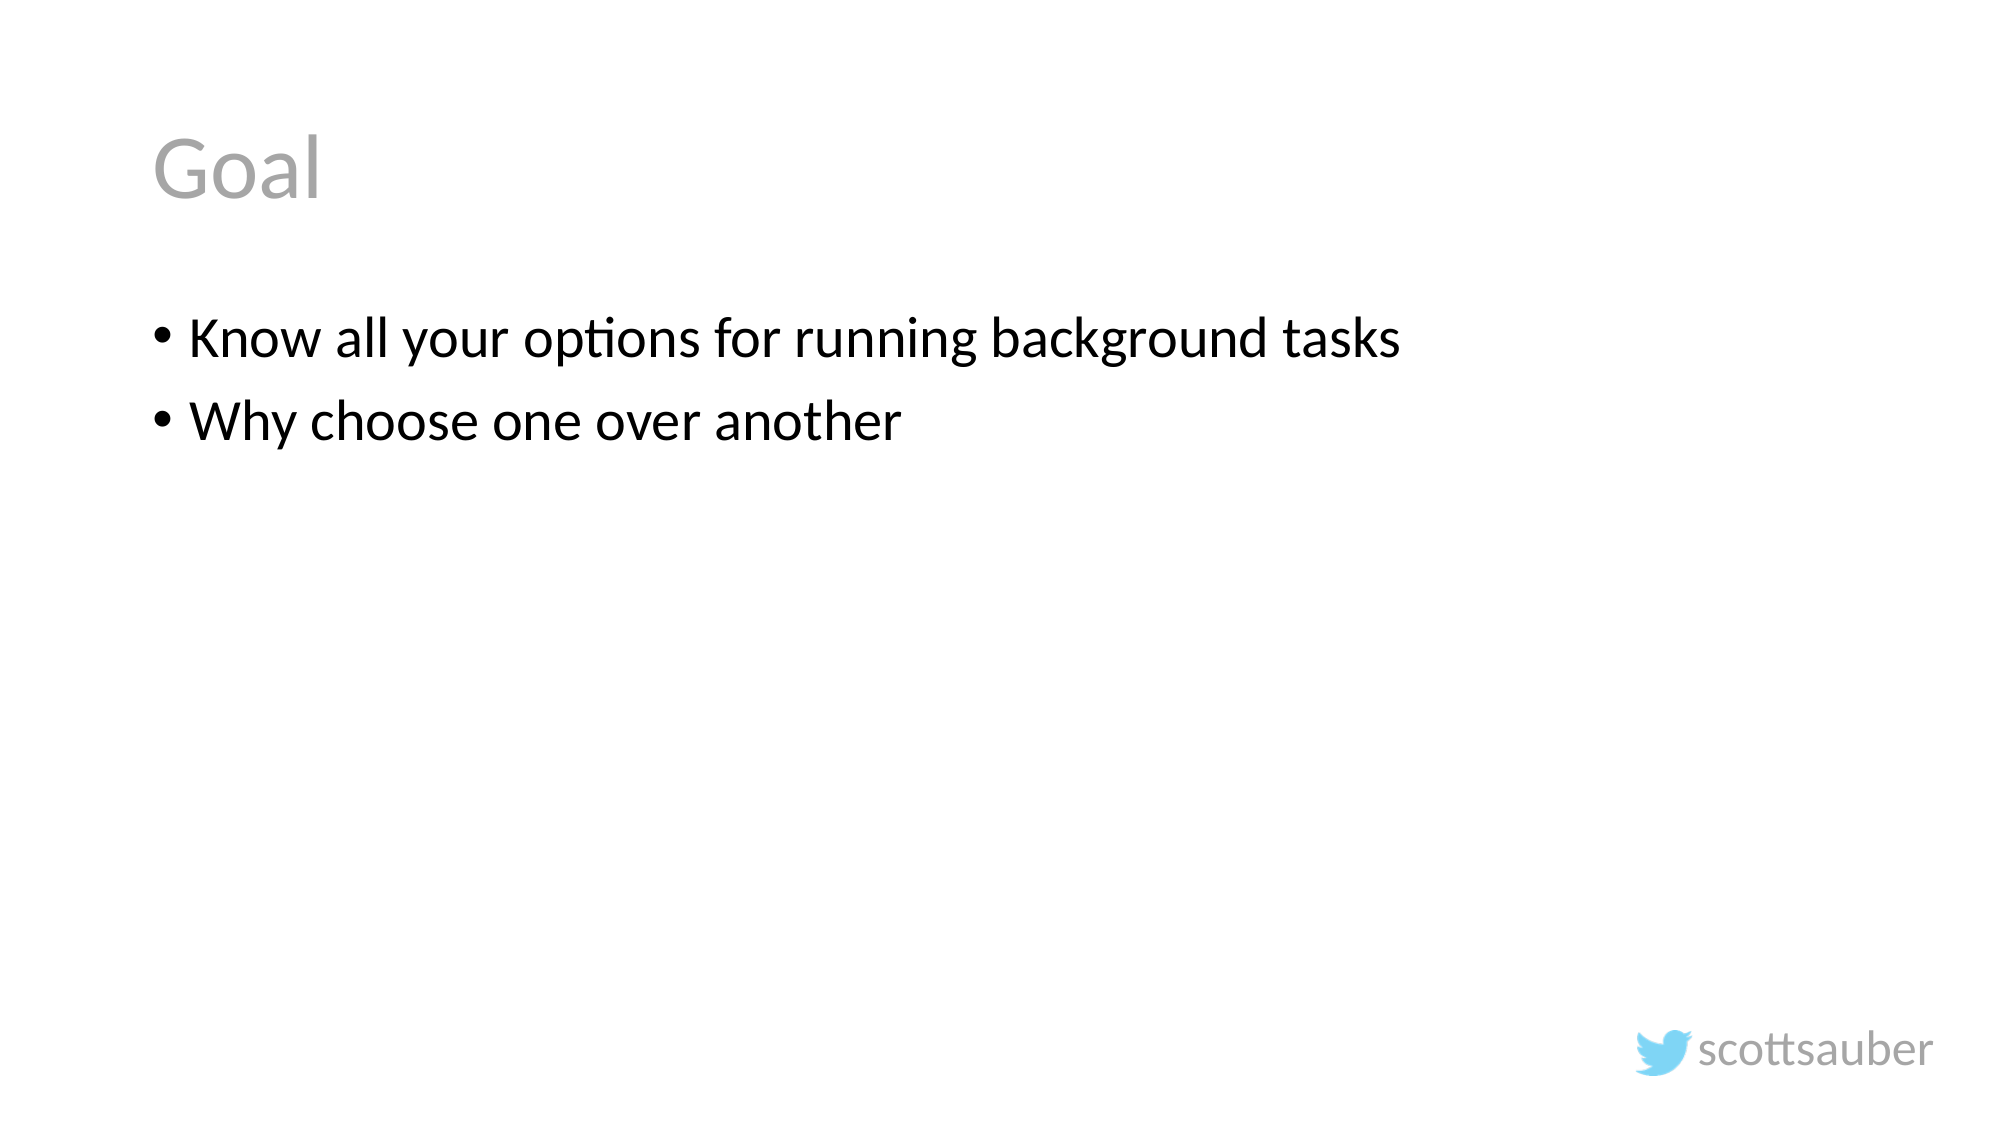

# Goal
Know all your options for running background tasks
Why choose one over another
scottsauber